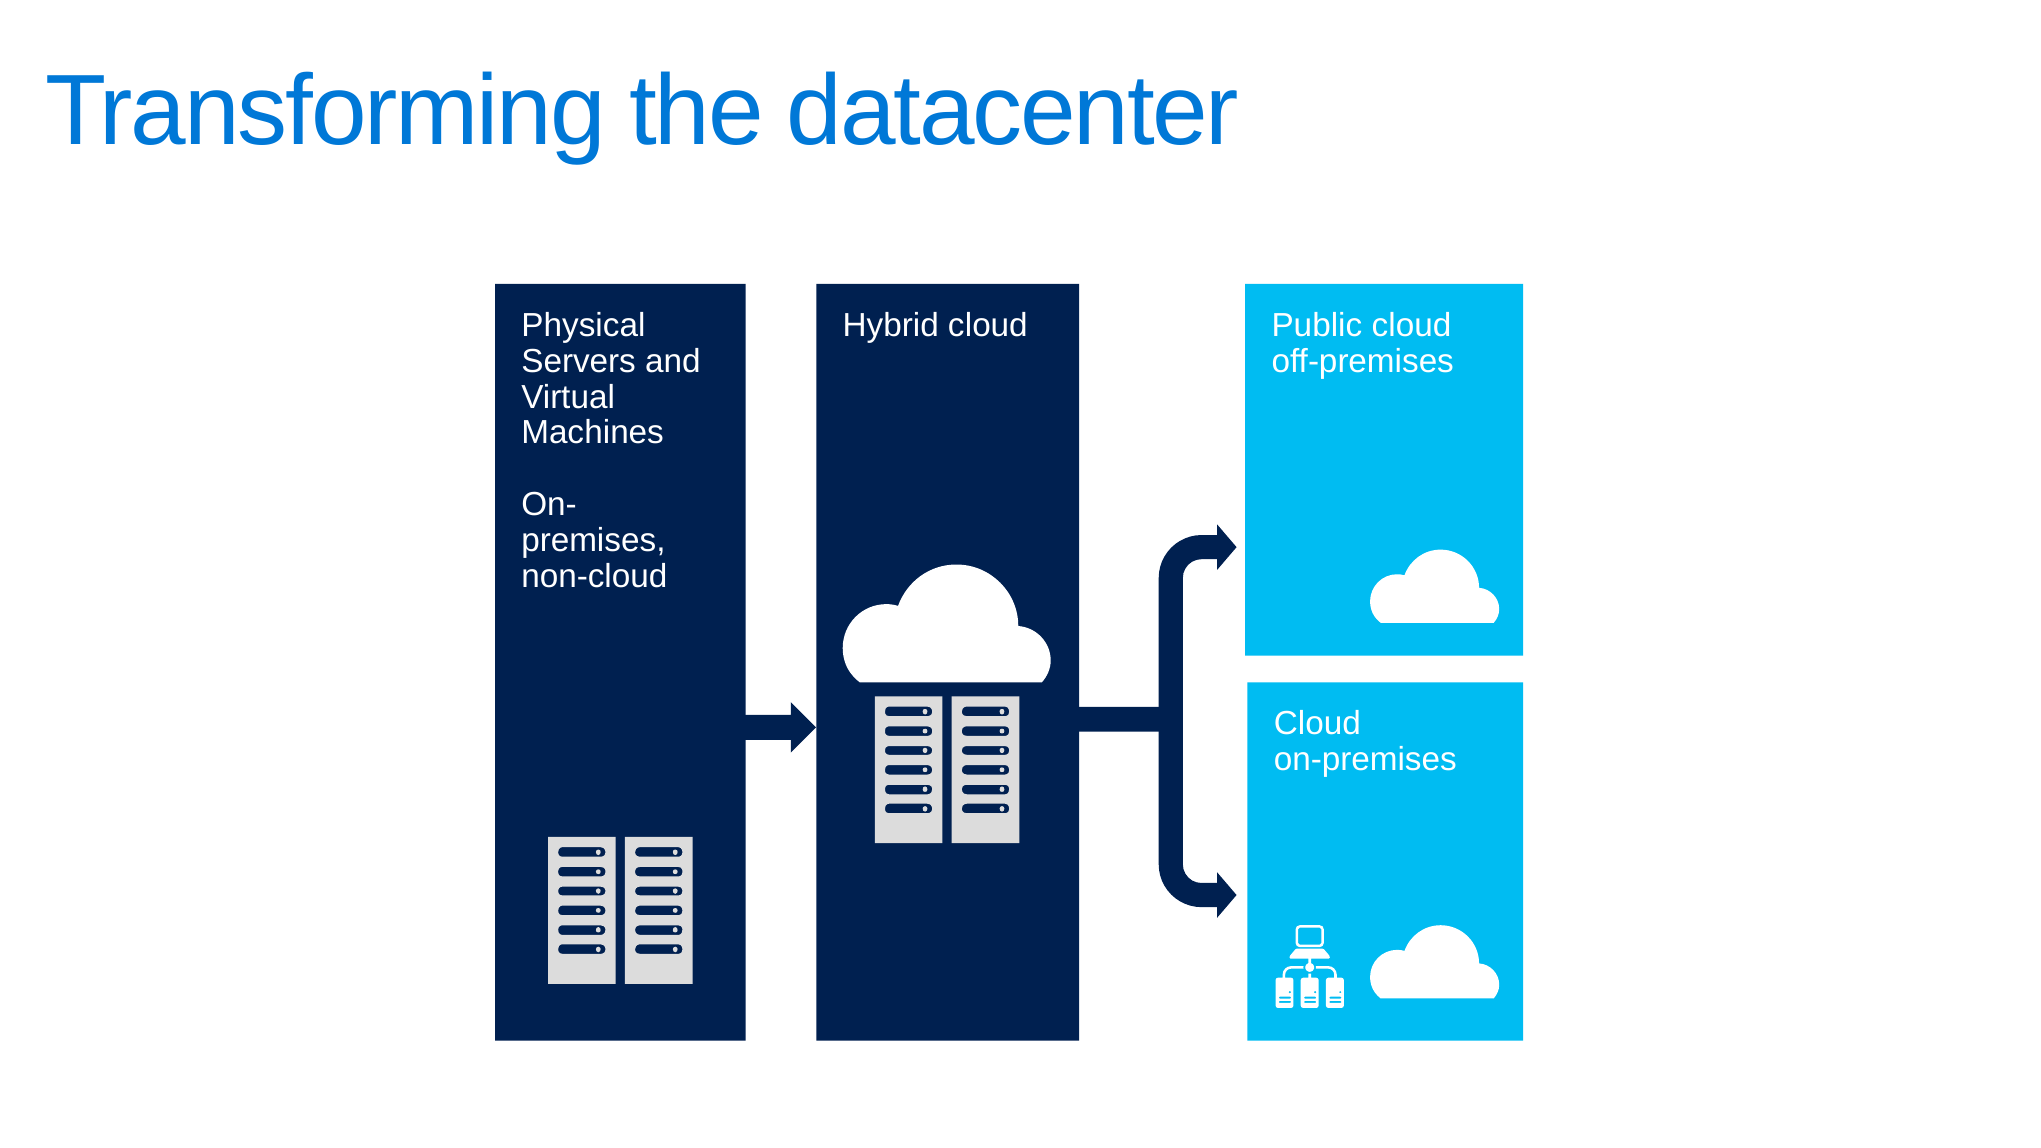

# Transforming the datacenter
Implementation
Public cloud
off-premises

Cloud
on-premises

Physical Servers and Virtual Machines

On-premises, non-cloud

Hybrid cloud
Today’s IT reality